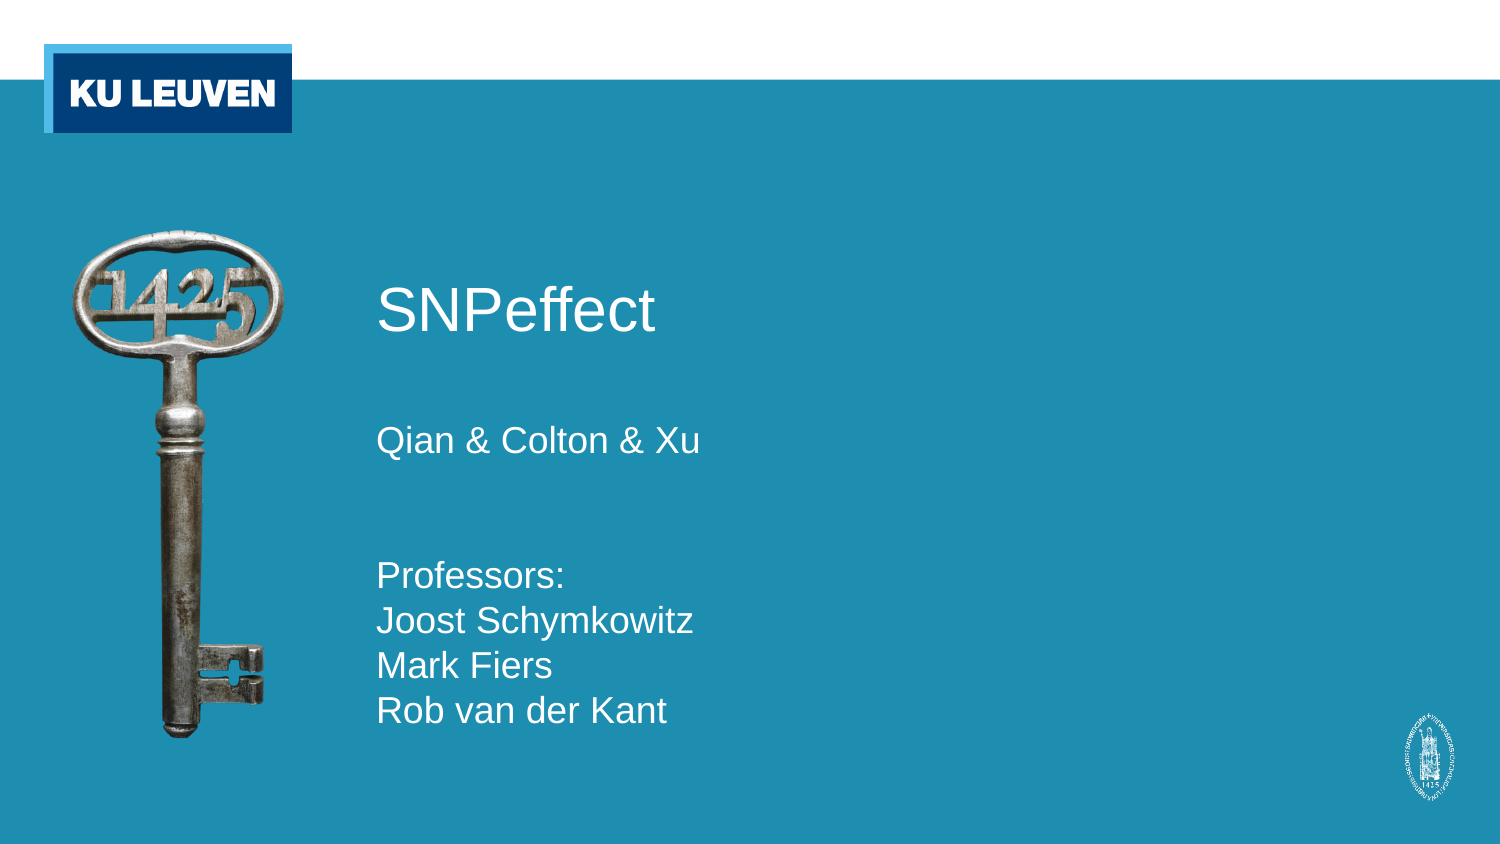

# SNPeffect
Qian & Colton & Xu

Professors:
Joost Schymkowitz
Mark Fiers
Rob van der Kant